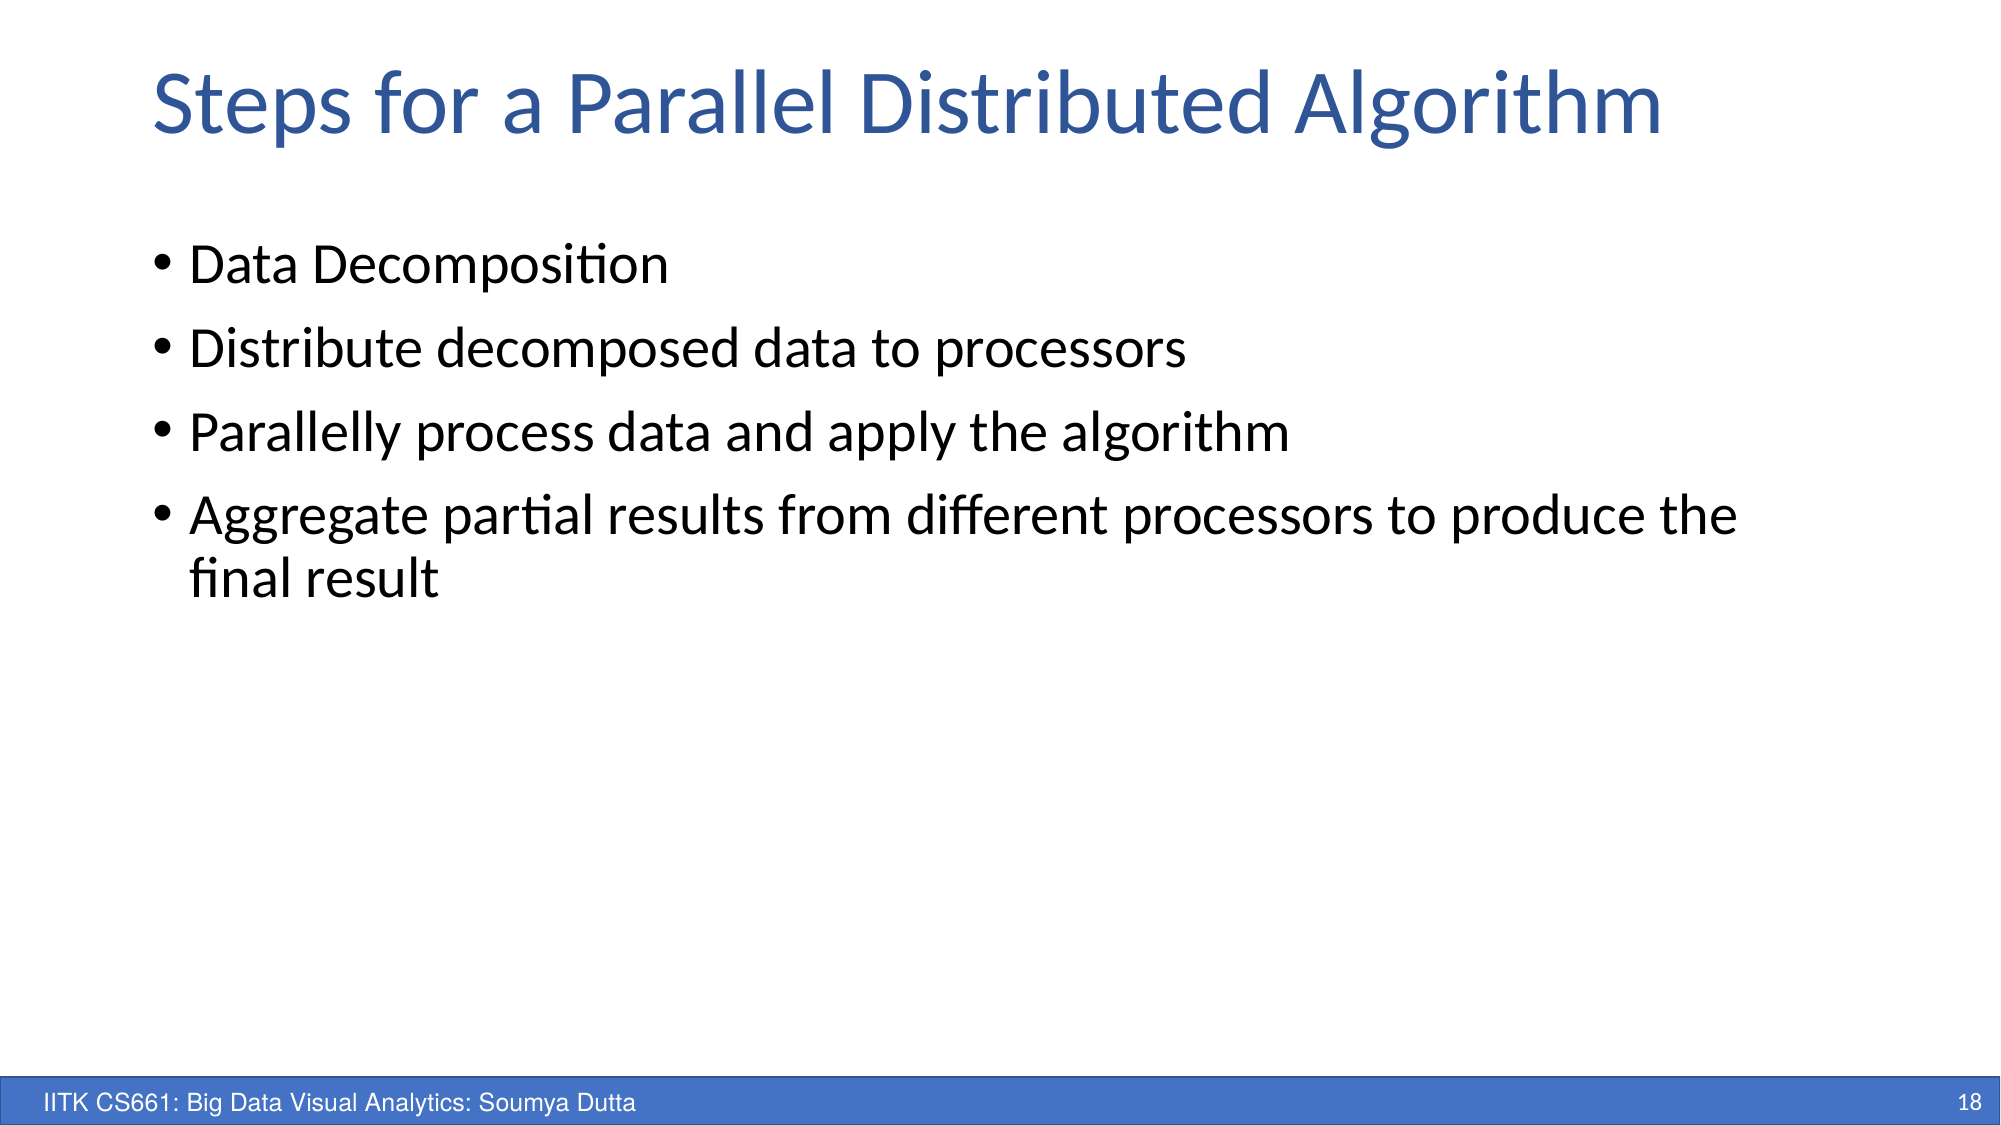

# Steps for a Parallel Distributed Algorithm
Data Decomposition
Distribute decomposed data to processors
Parallelly process data and apply the algorithm
Aggregate partial results from different processors to produce the final result